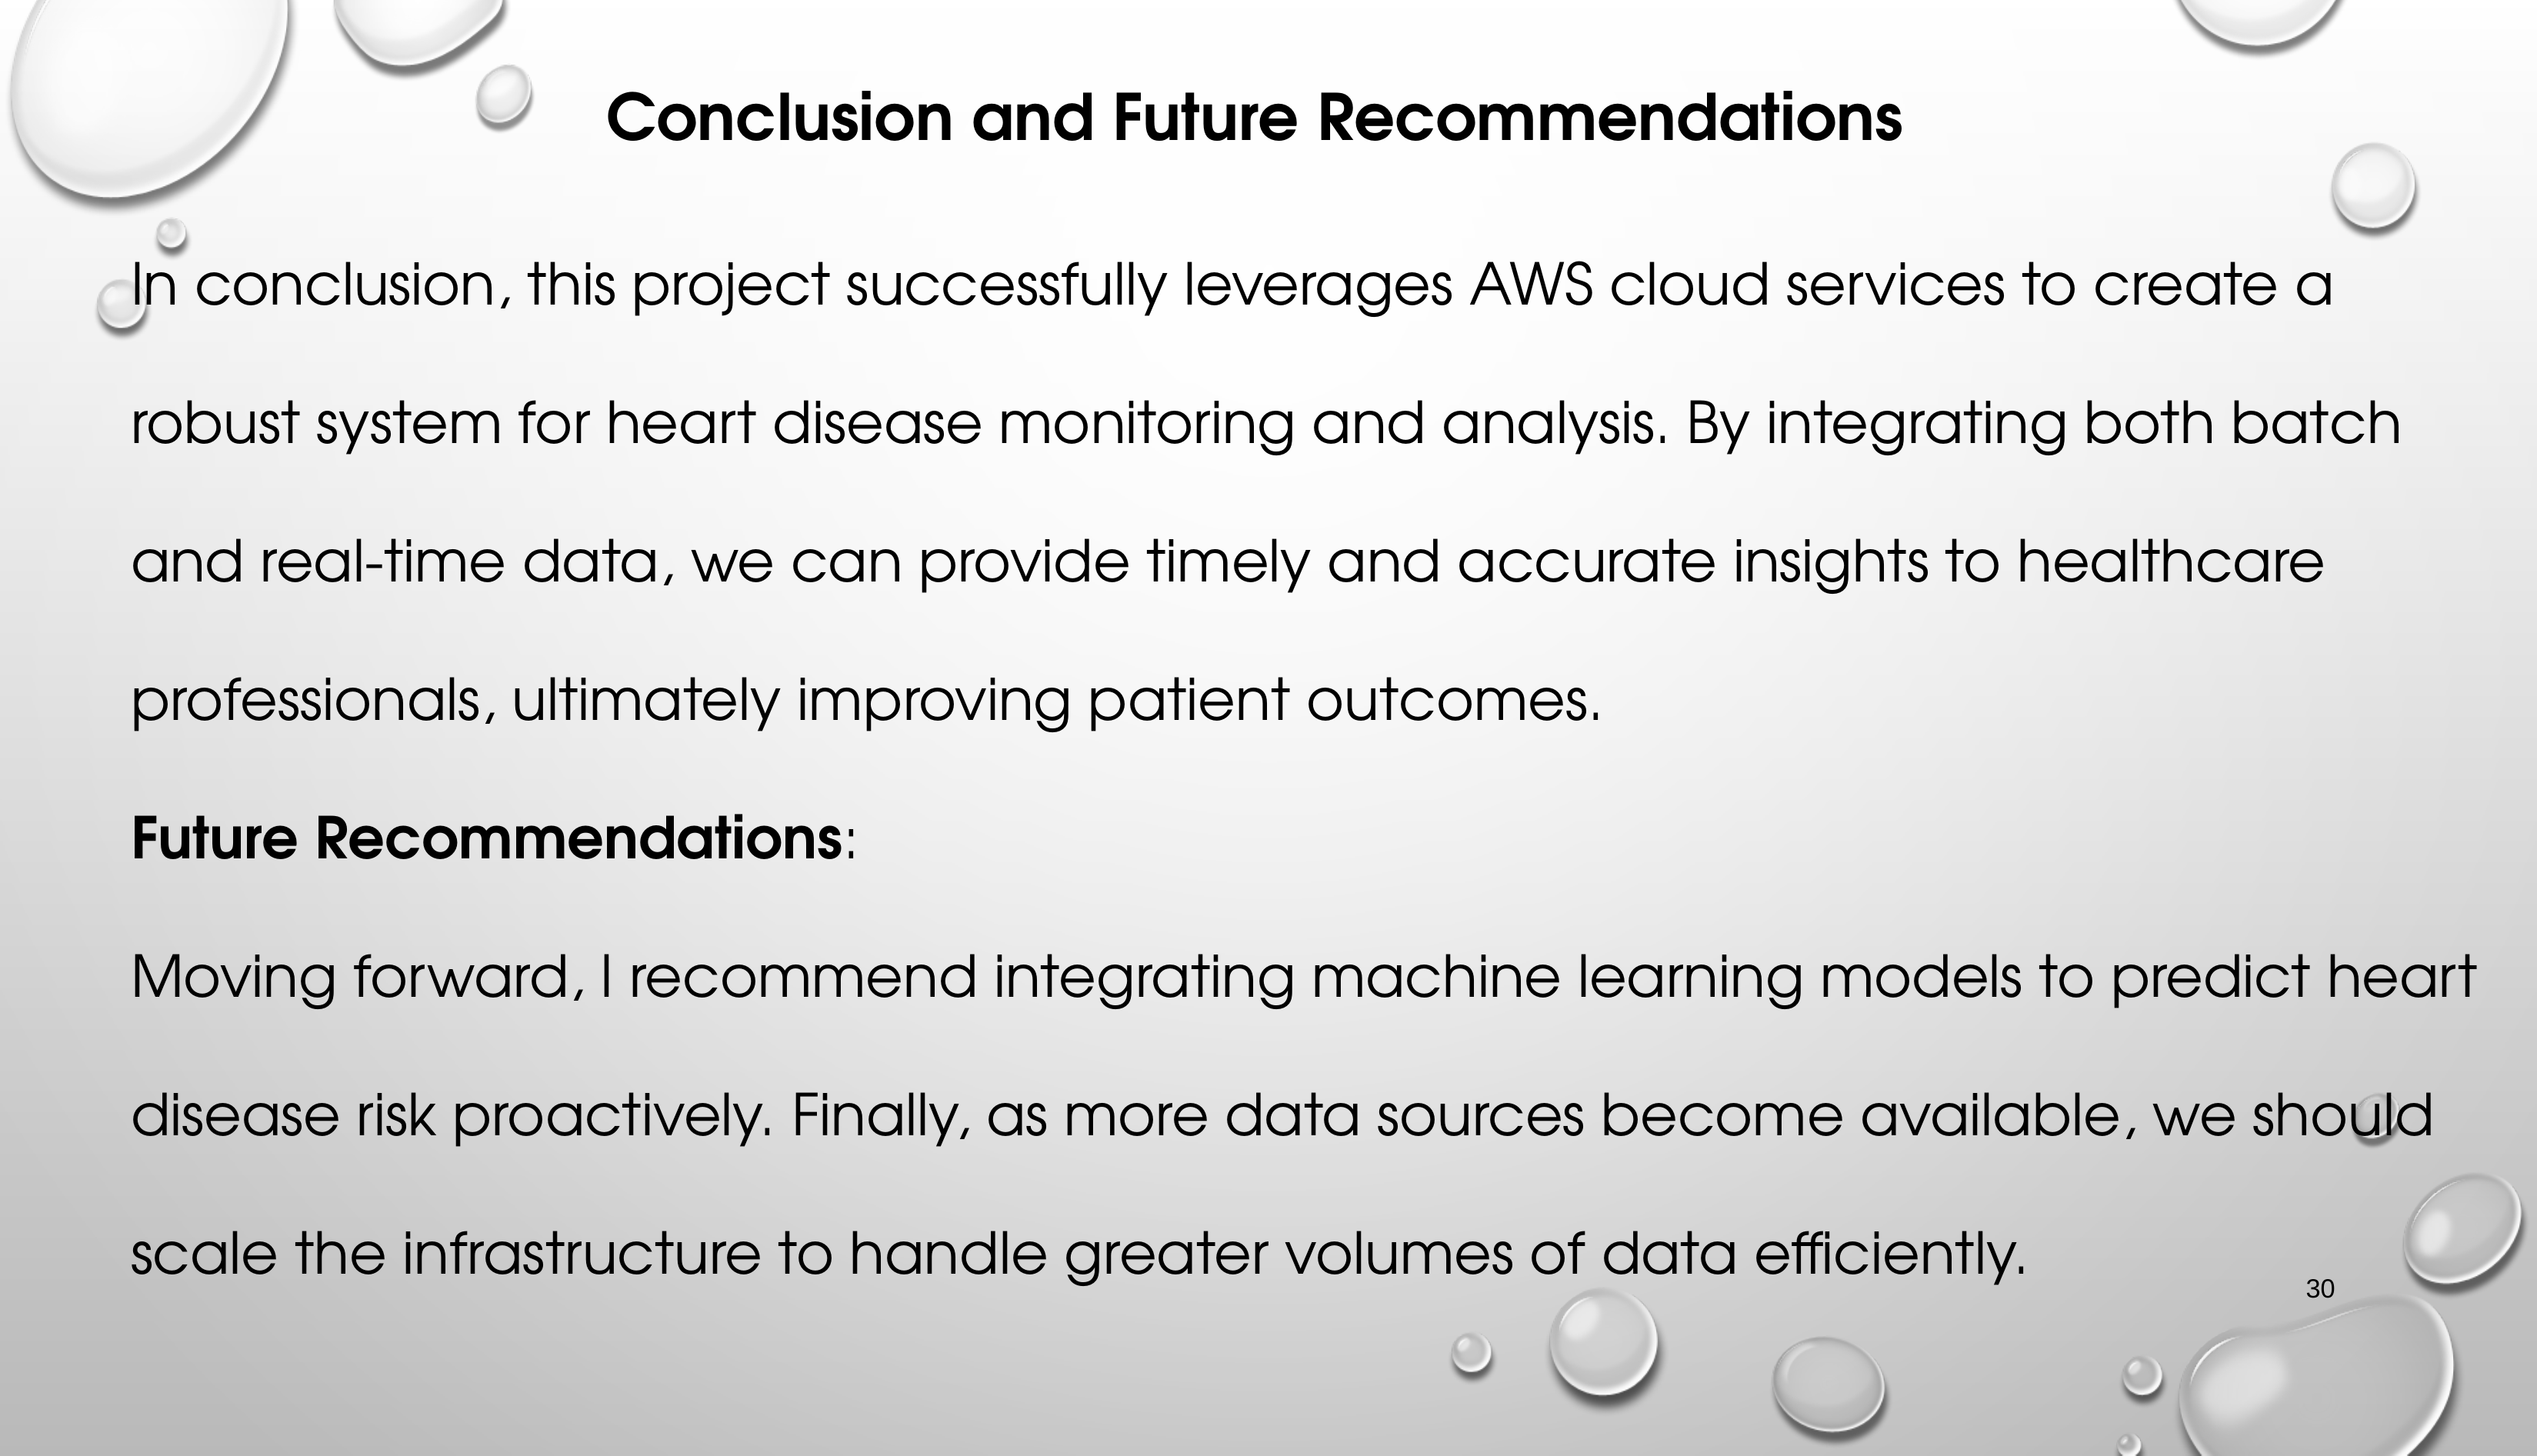

Conclusion and Future Recommendations

In conclusion, this project successfully leverages AWS cloud services to create a robust system for heart disease monitoring and analysis. By integrating both batch and real-time data, we can provide timely and accurate insights to healthcare professionals, ultimately improving patient outcomes.
Future Recommendations:
Moving forward, I recommend integrating machine learning models to predict heart disease risk proactively. Finally, as more data sources become available, we should scale the infrastructure to handle greater volumes of data efficiently.
30